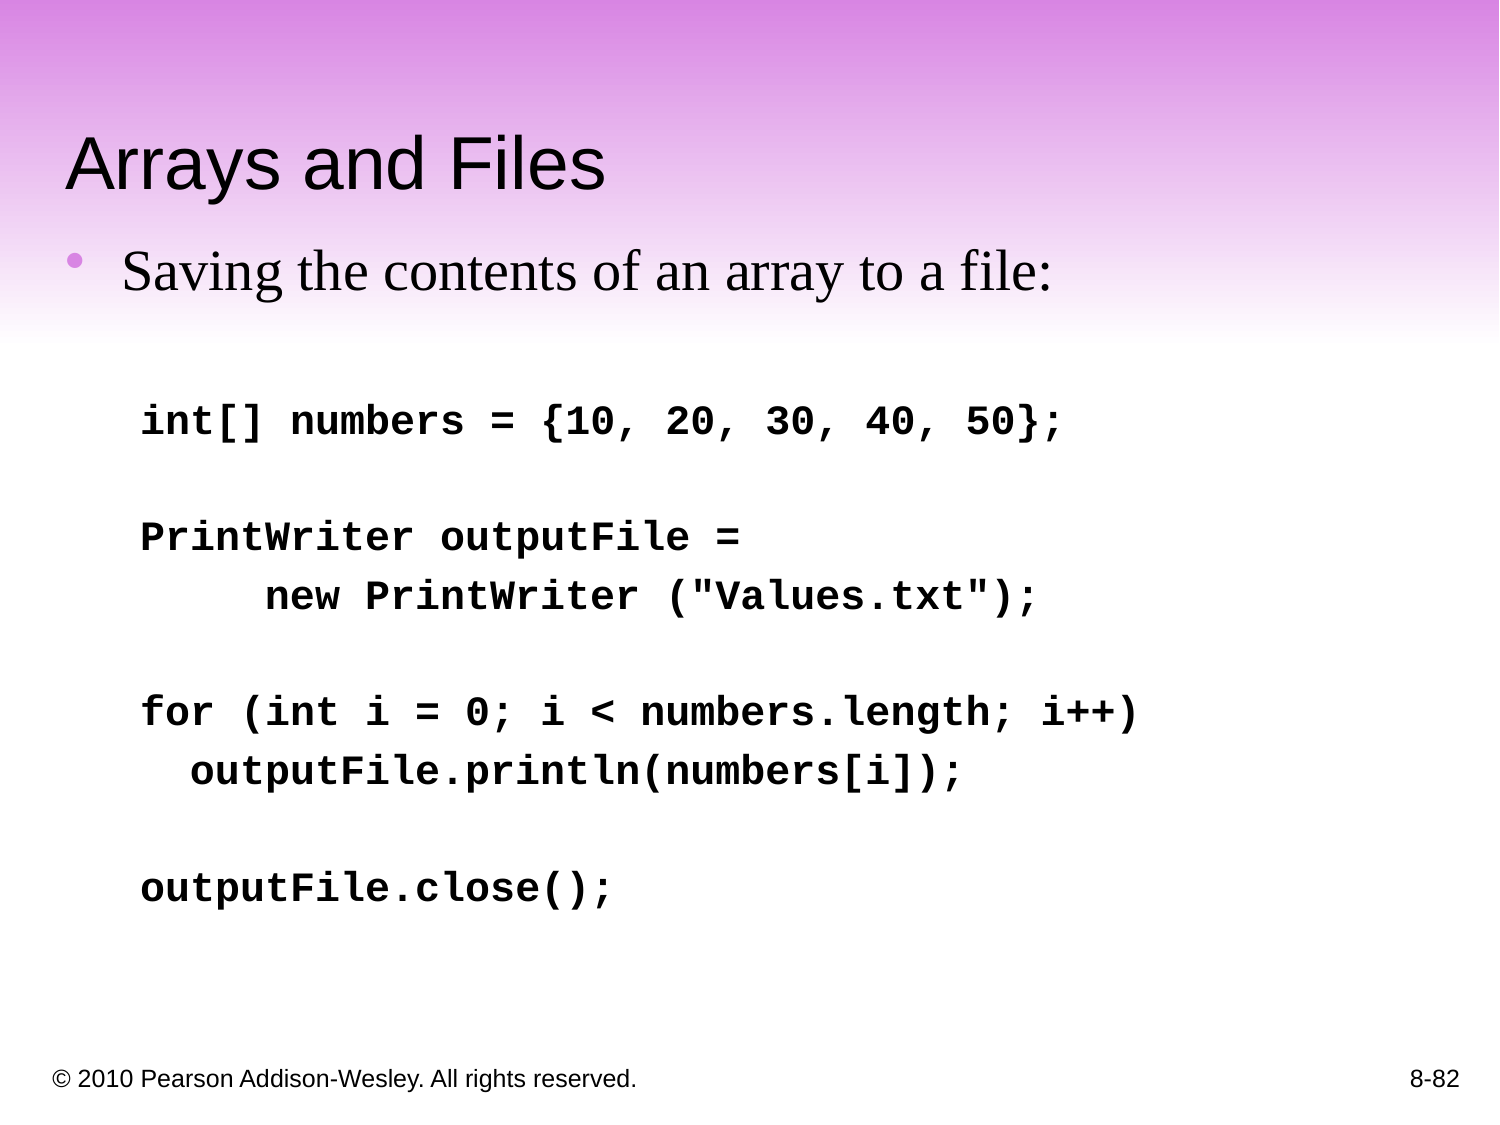

Arrays and Files
Saving the contents of an array to a file:

int[] numbers = {10, 20, 30, 40, 50};

PrintWriter outputFile =
     new PrintWriter ("Values.txt");

for (int i = 0; i < numbers.length; i++)
  outputFile.println(numbers[i]);

outputFile.close();
8-82